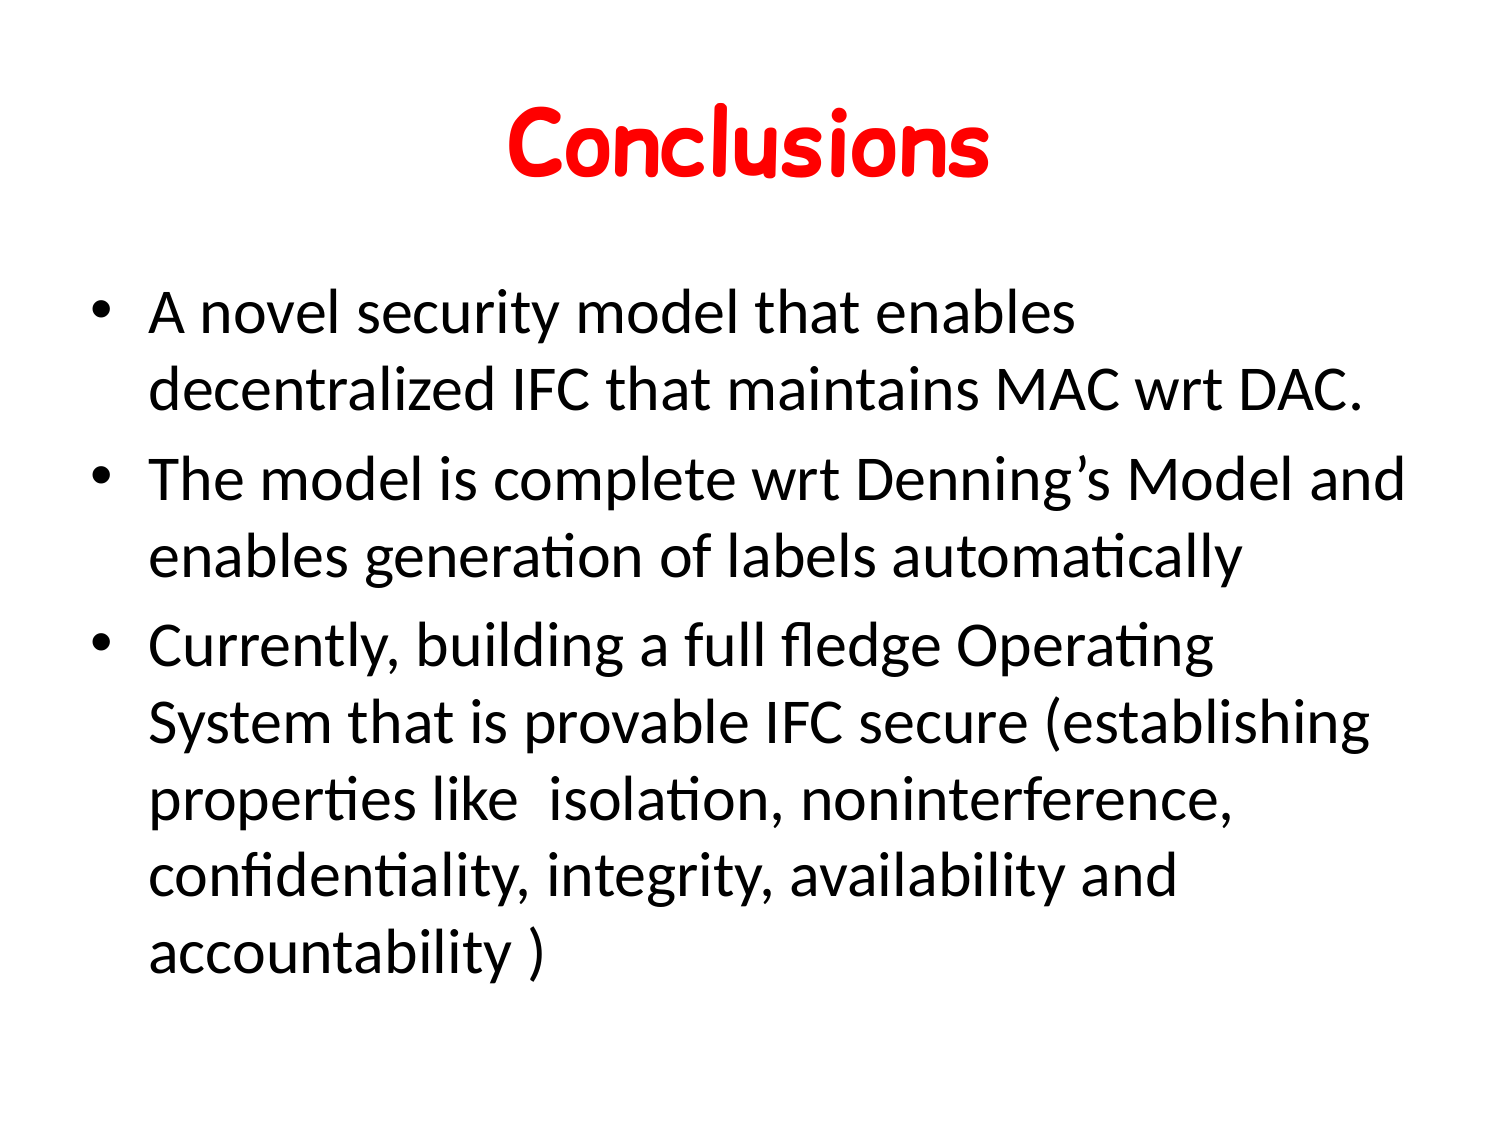

# Conclusions
A novel security model that enables decentralized IFC that maintains MAC wrt DAC.
The model is complete wrt Denning’s Model and enables generation of labels automatically
Currently, building a full fledge Operating System that is provable IFC secure (establishing properties like  isolation, noninterference, confidentiality, integrity, availability and accountability )